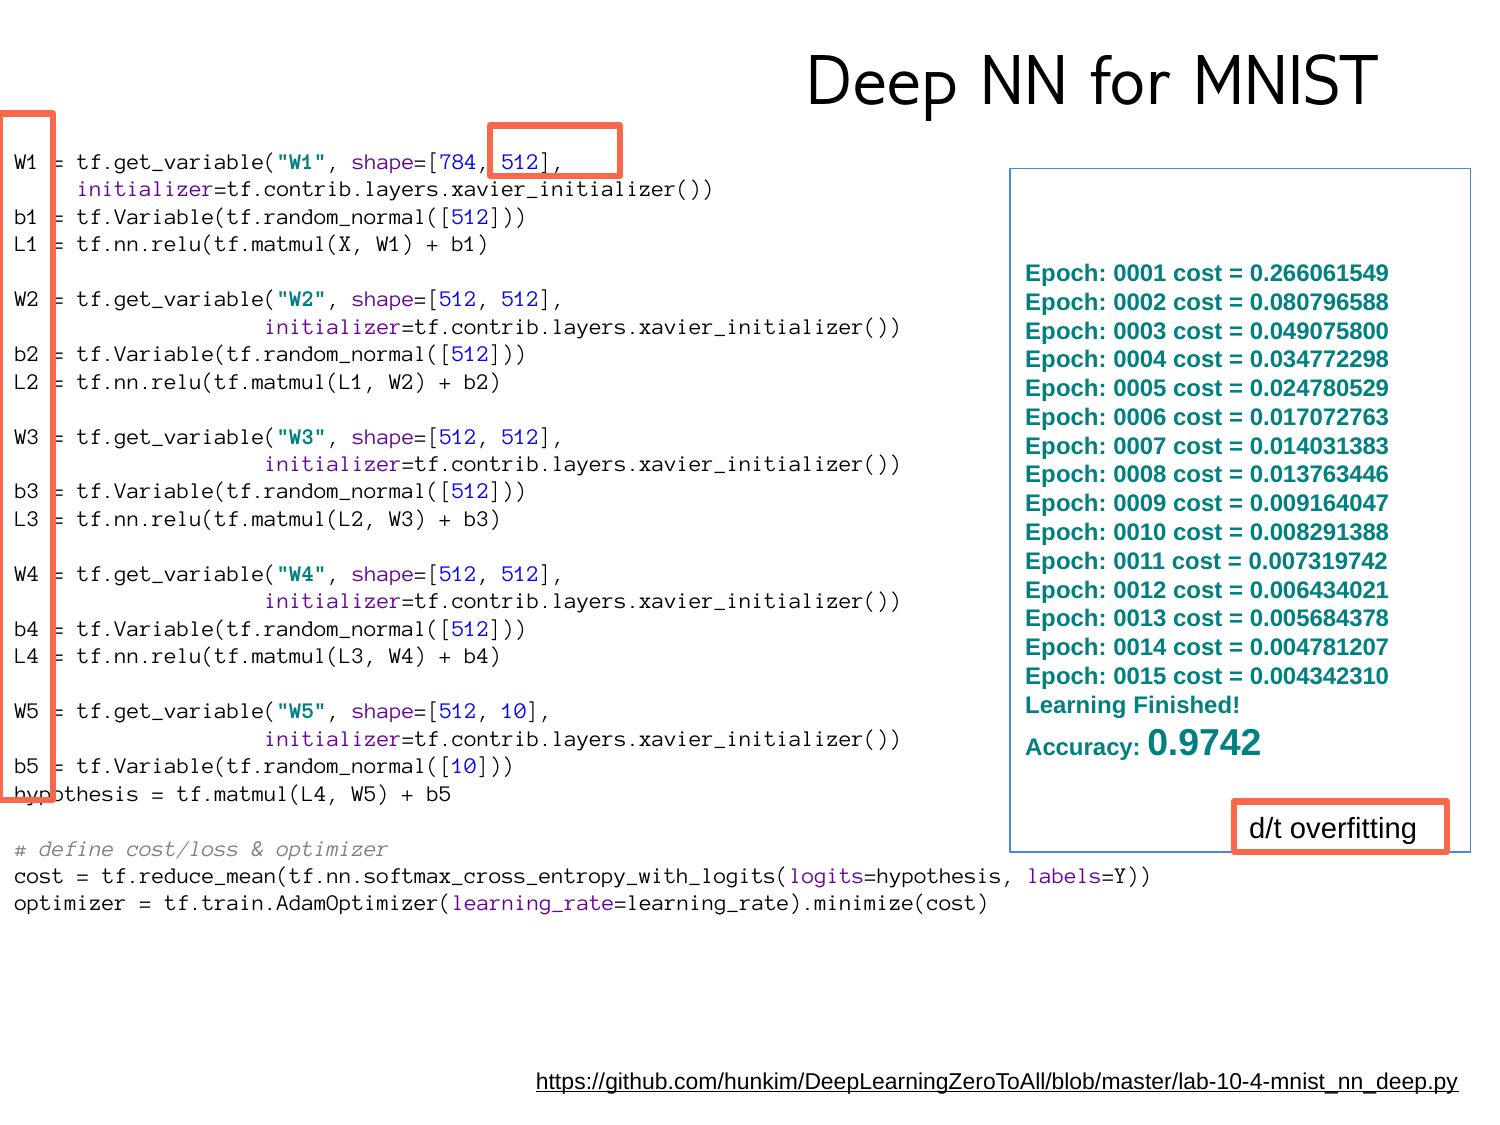

W1 = tf.get_variable("W1", shape=[784, 512],
     initializer=tf.contrib.layers.xavier_initializer())
b1 = tf.Variable(tf.random_normal([512]))
L1 = tf.nn.relu(tf.matmul(X, W1) + b1)

W2 = tf.get_variable("W2", shape=[512, 512],
                    initializer=tf.contrib.layers.xavier_initializer())
b2 = tf.Variable(tf.random_normal([512]))
L2 = tf.nn.relu(tf.matmul(L1, W2) + b2)

W3 = tf.get_variable("W3", shape=[512, 512],
                    initializer=tf.contrib.layers.xavier_initializer())
b3 = tf.Variable(tf.random_normal([512]))
L3 = tf.nn.relu(tf.matmul(L2, W3) + b3)

W4 = tf.get_variable("W4", shape=[512, 512],
                    initializer=tf.contrib.layers.xavier_initializer())
b4 = tf.Variable(tf.random_normal([512]))
L4 = tf.nn.relu(tf.matmul(L3, W4) + b4)

W5 = tf.get_variable("W5", shape=[512, 10],
                    initializer=tf.contrib.layers.xavier_initializer())
b5 = tf.Variable(tf.random_normal([10]))
hypothesis = tf.matmul(L4, W5) + b5

# define cost/loss & optimizer
cost = tf.reduce_mean(tf.nn.softmax_cross_entropy_with_logits(logits=hypothesis, labels=Y))
optimizer = tf.train.AdamOptimizer(learning_rate=learning_rate).minimize(cost)

Deep NN for MNIST

Epoch: 0001 cost = 0.266061549
Epoch: 0002 cost = 0.080796588
Epoch: 0003 cost = 0.049075800
Epoch: 0004 cost = 0.034772298
Epoch: 0005 cost = 0.024780529
Epoch: 0006 cost = 0.017072763
Epoch: 0007 cost = 0.014031383
Epoch: 0008 cost = 0.013763446
Epoch: 0009 cost = 0.009164047
Epoch: 0010 cost = 0.008291388
Epoch: 0011 cost = 0.007319742
Epoch: 0012 cost = 0.006434021
Epoch: 0013 cost = 0.005684378
Epoch: 0014 cost = 0.004781207
Epoch: 0015 cost = 0.004342310
Learning Finished!
Accuracy: 0.9742
d/t overfitting
https://github.com/hunkim/DeepLearningZeroToAll/blob/master/lab-10-4-mnist_nn_deep.py